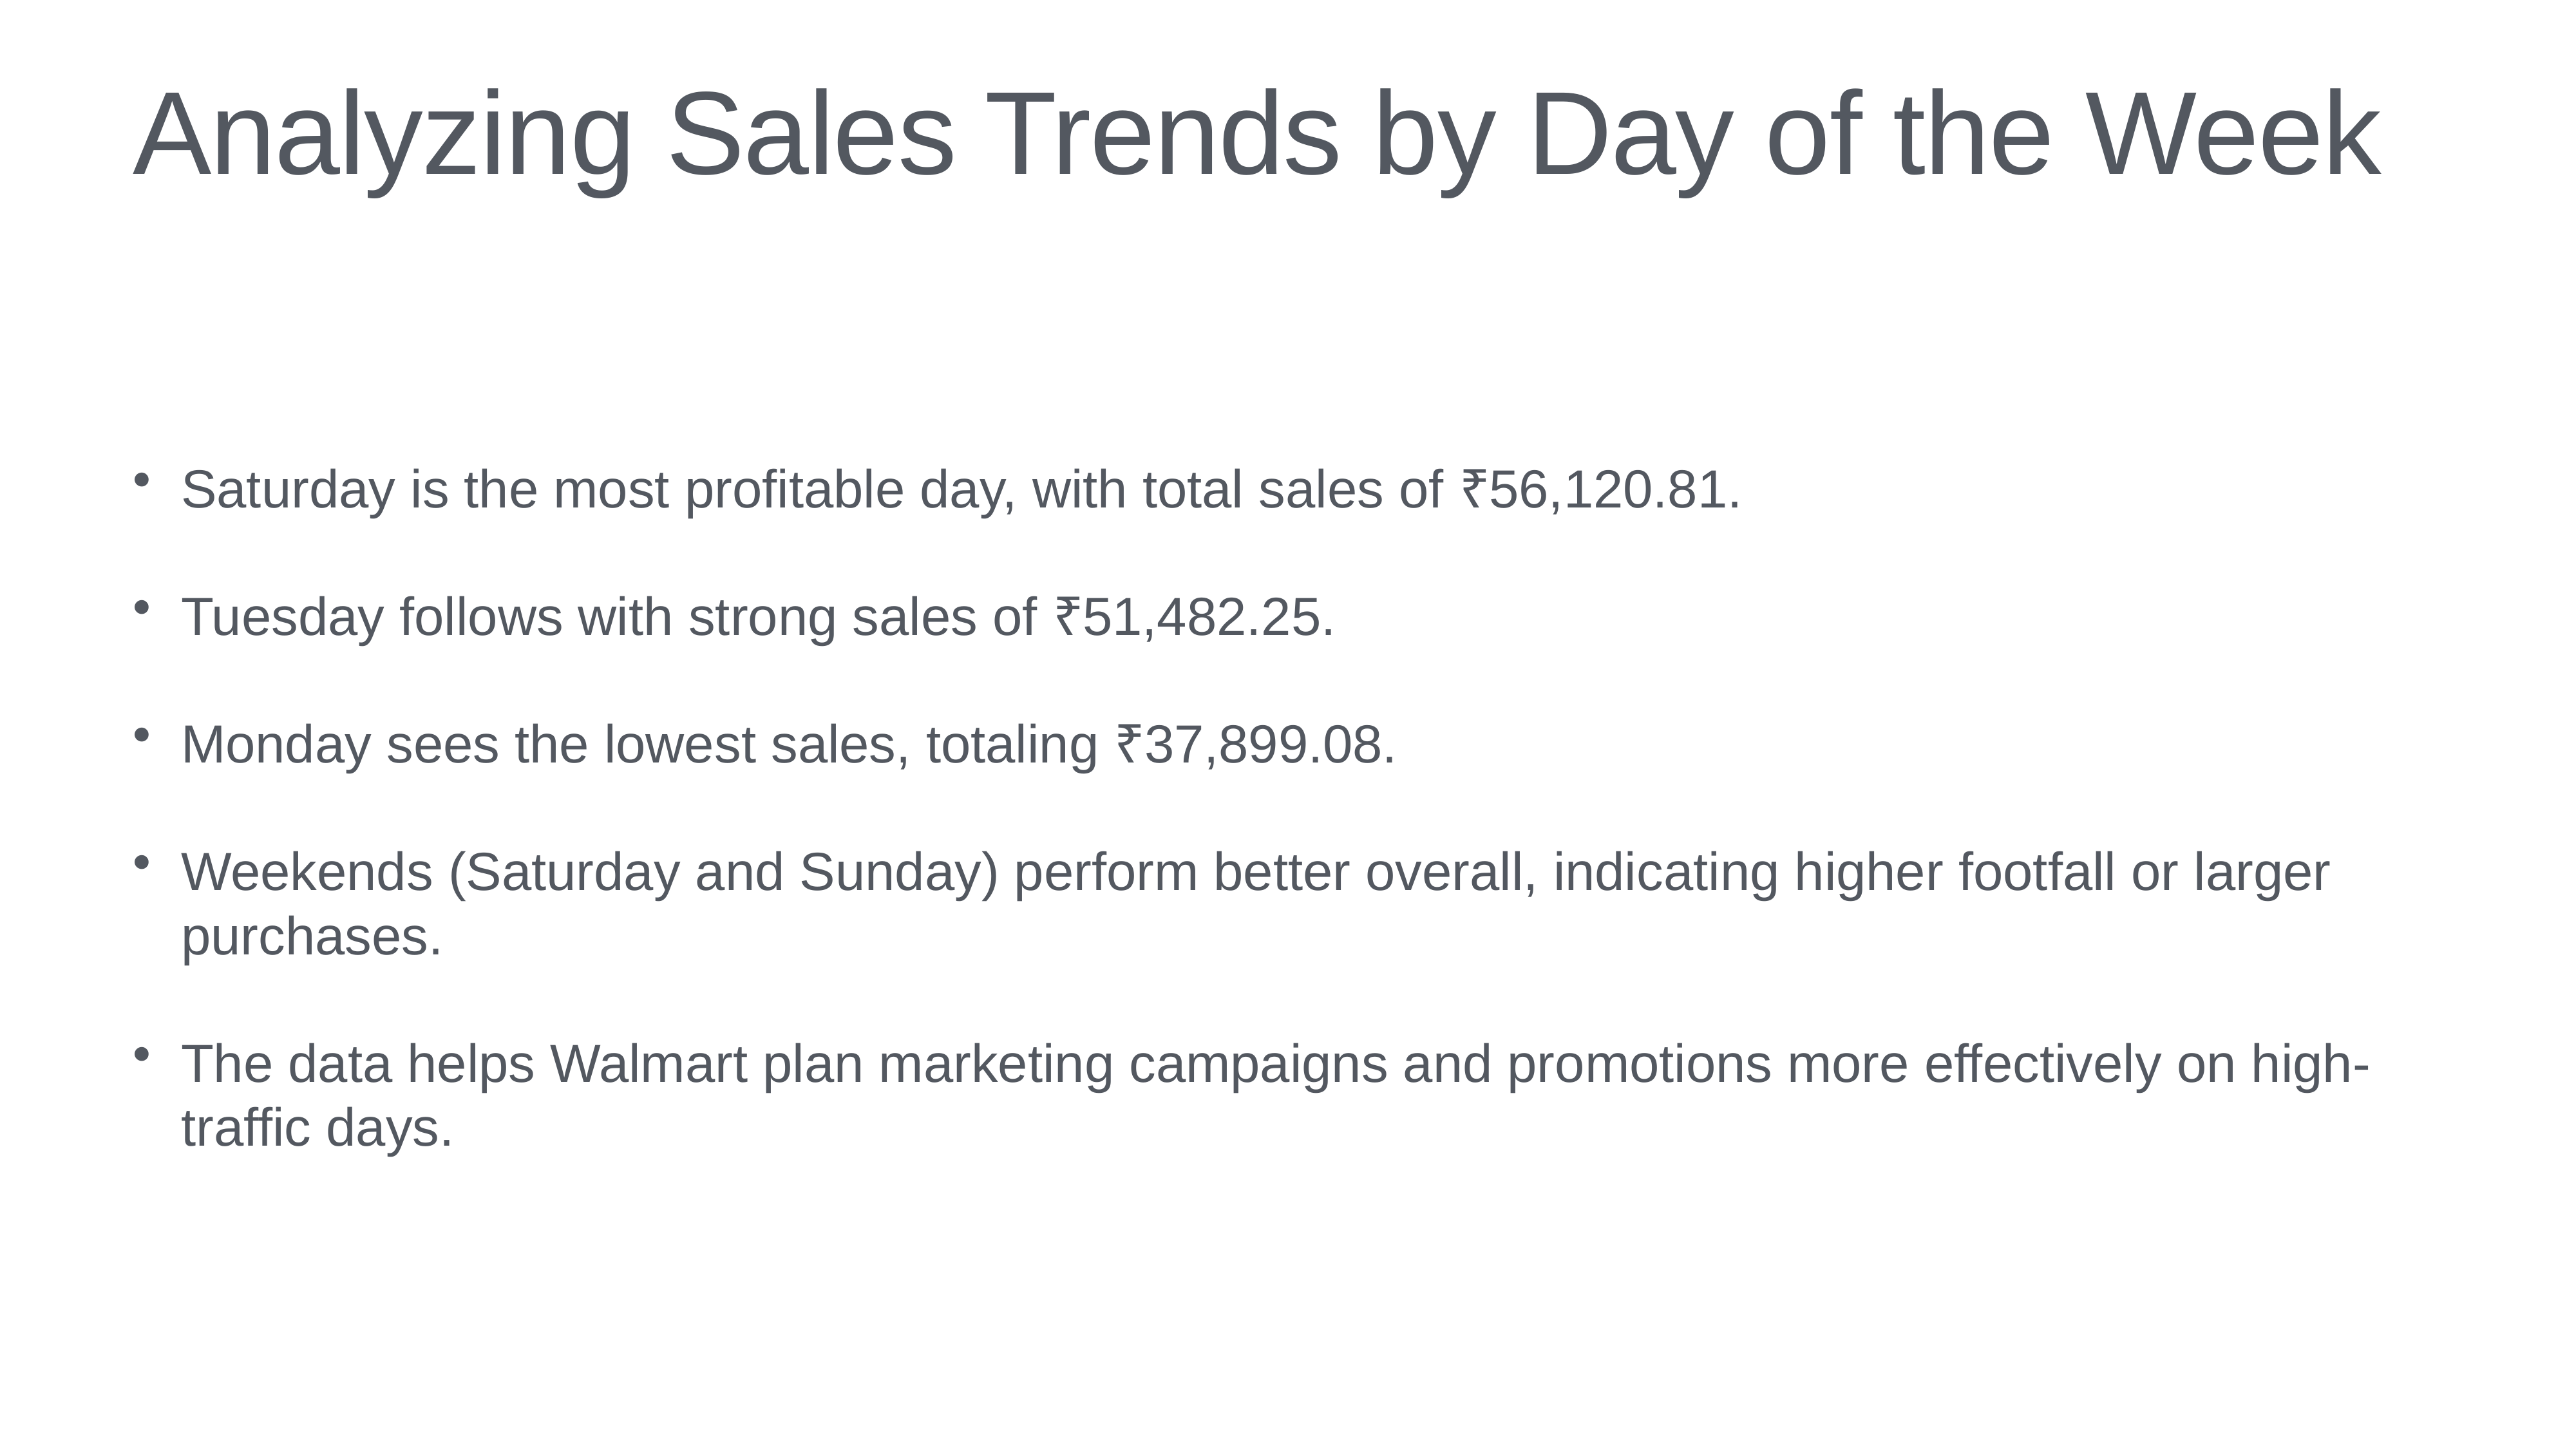

# Analyzing Sales Trends by Day of the Week
Saturday is the most profitable day, with total sales of ₹56,120.81.
Tuesday follows with strong sales of ₹51,482.25.
Monday sees the lowest sales, totaling ₹37,899.08.
Weekends (Saturday and Sunday) perform better overall, indicating higher footfall or larger purchases.
The data helps Walmart plan marketing campaigns and promotions more effectively on high-traffic days.